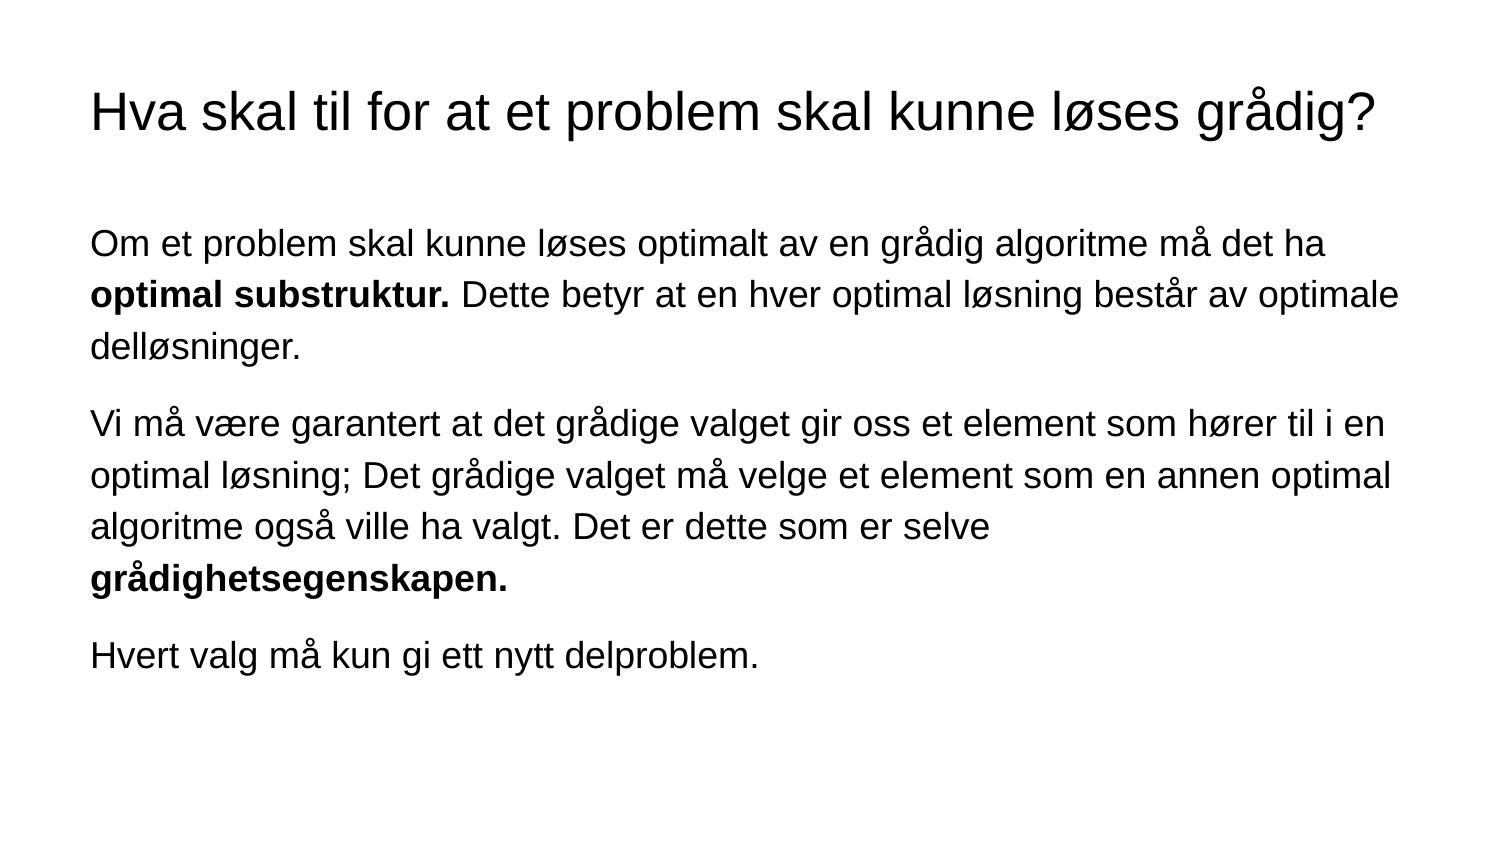

# Hva skal til for at et problem skal kunne løses grådig?
Om et problem skal kunne løses optimalt av en grådig algoritme må det ha optimal substruktur. Dette betyr at en hver optimal løsning består av optimale delløsninger.
Vi må være garantert at det grådige valget gir oss et element som hører til i en optimal løsning; Det grådige valget må velge et element som en annen optimal algoritme også ville ha valgt. Det er dette som er selve grådighetsegenskapen.
Hvert valg må kun gi ett nytt delproblem.